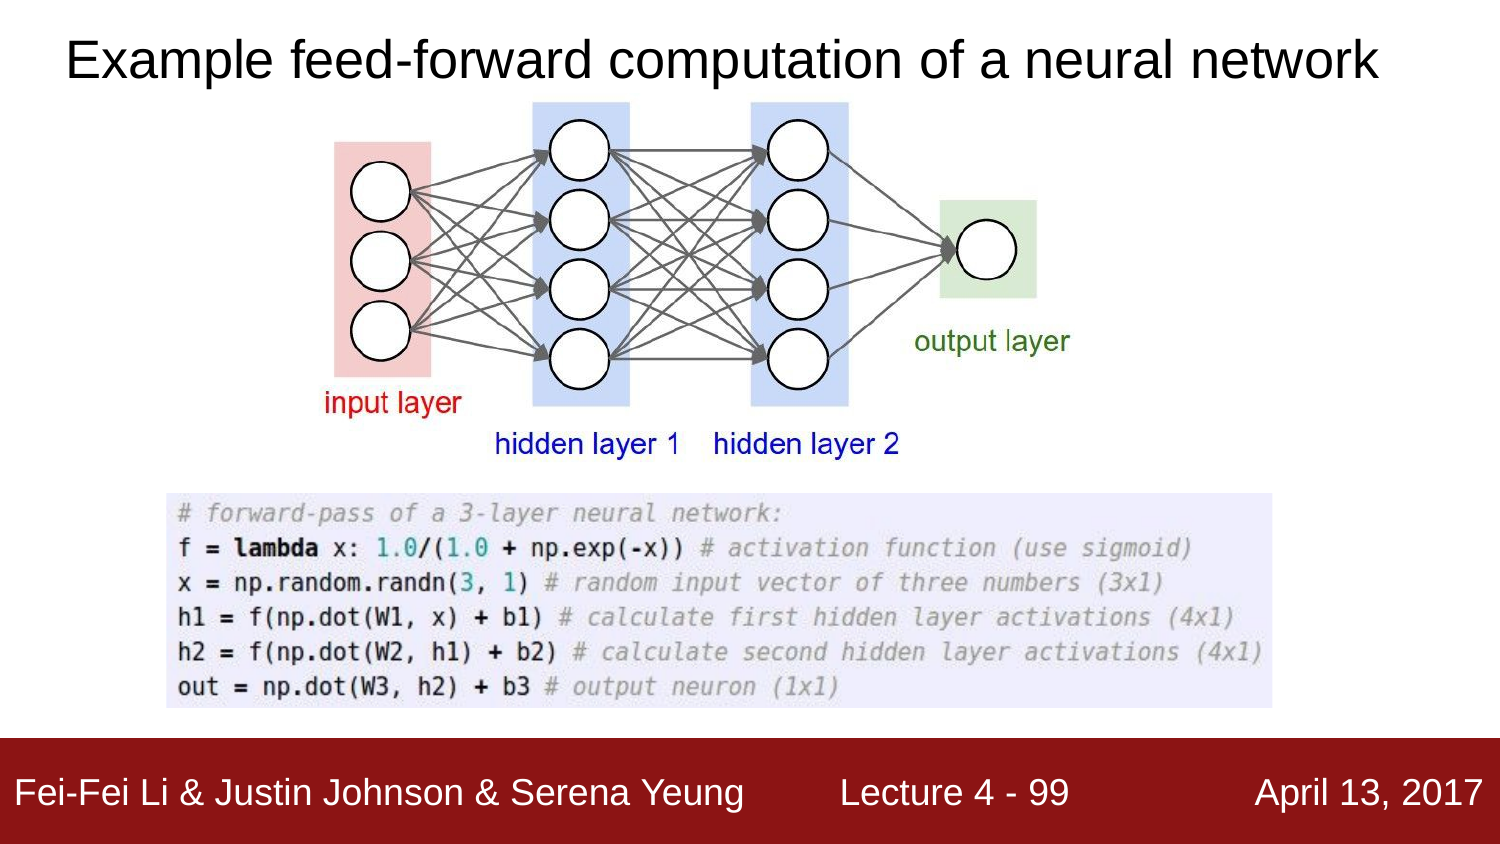

# Example feed-forward computation of a neural network

Lecture 4 - 99
Fei-Fei Li & Justin Johnson & Serena Yeung
April 13, 2017